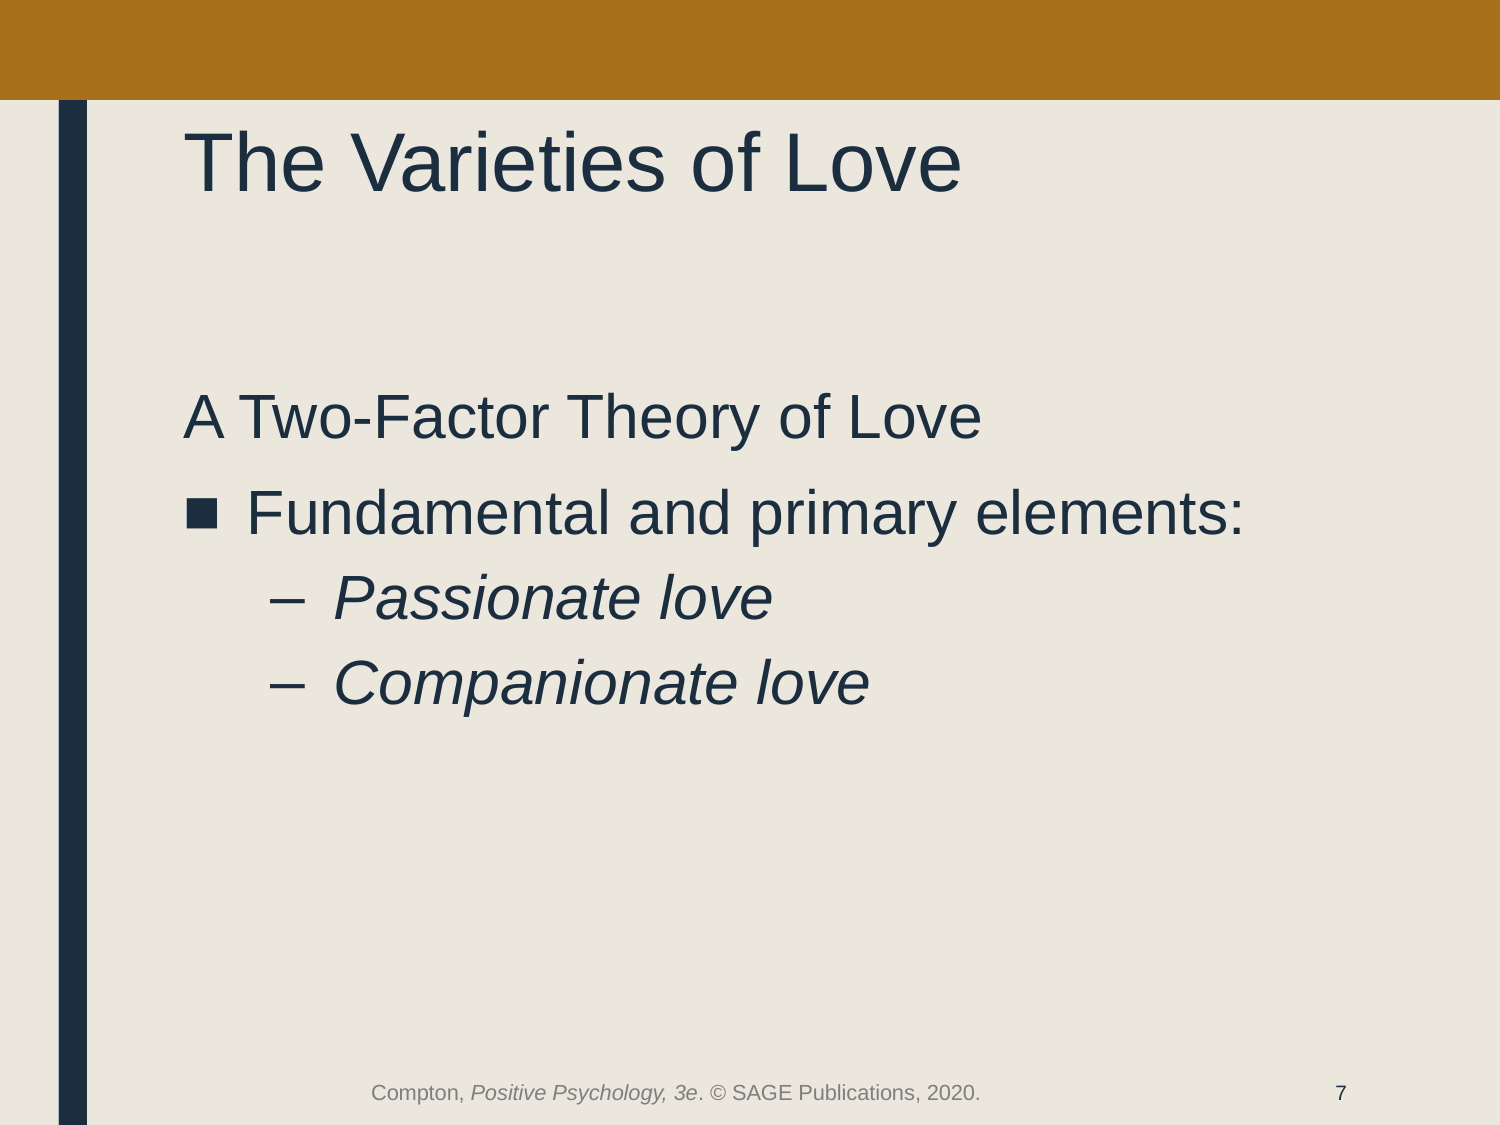

# The Varieties of Love
A Two-Factor Theory of Love
Fundamental and primary elements:
Passionate love
Companionate love

Compton, Positive Psychology, 3e. © SAGE Publications, 2020.
7